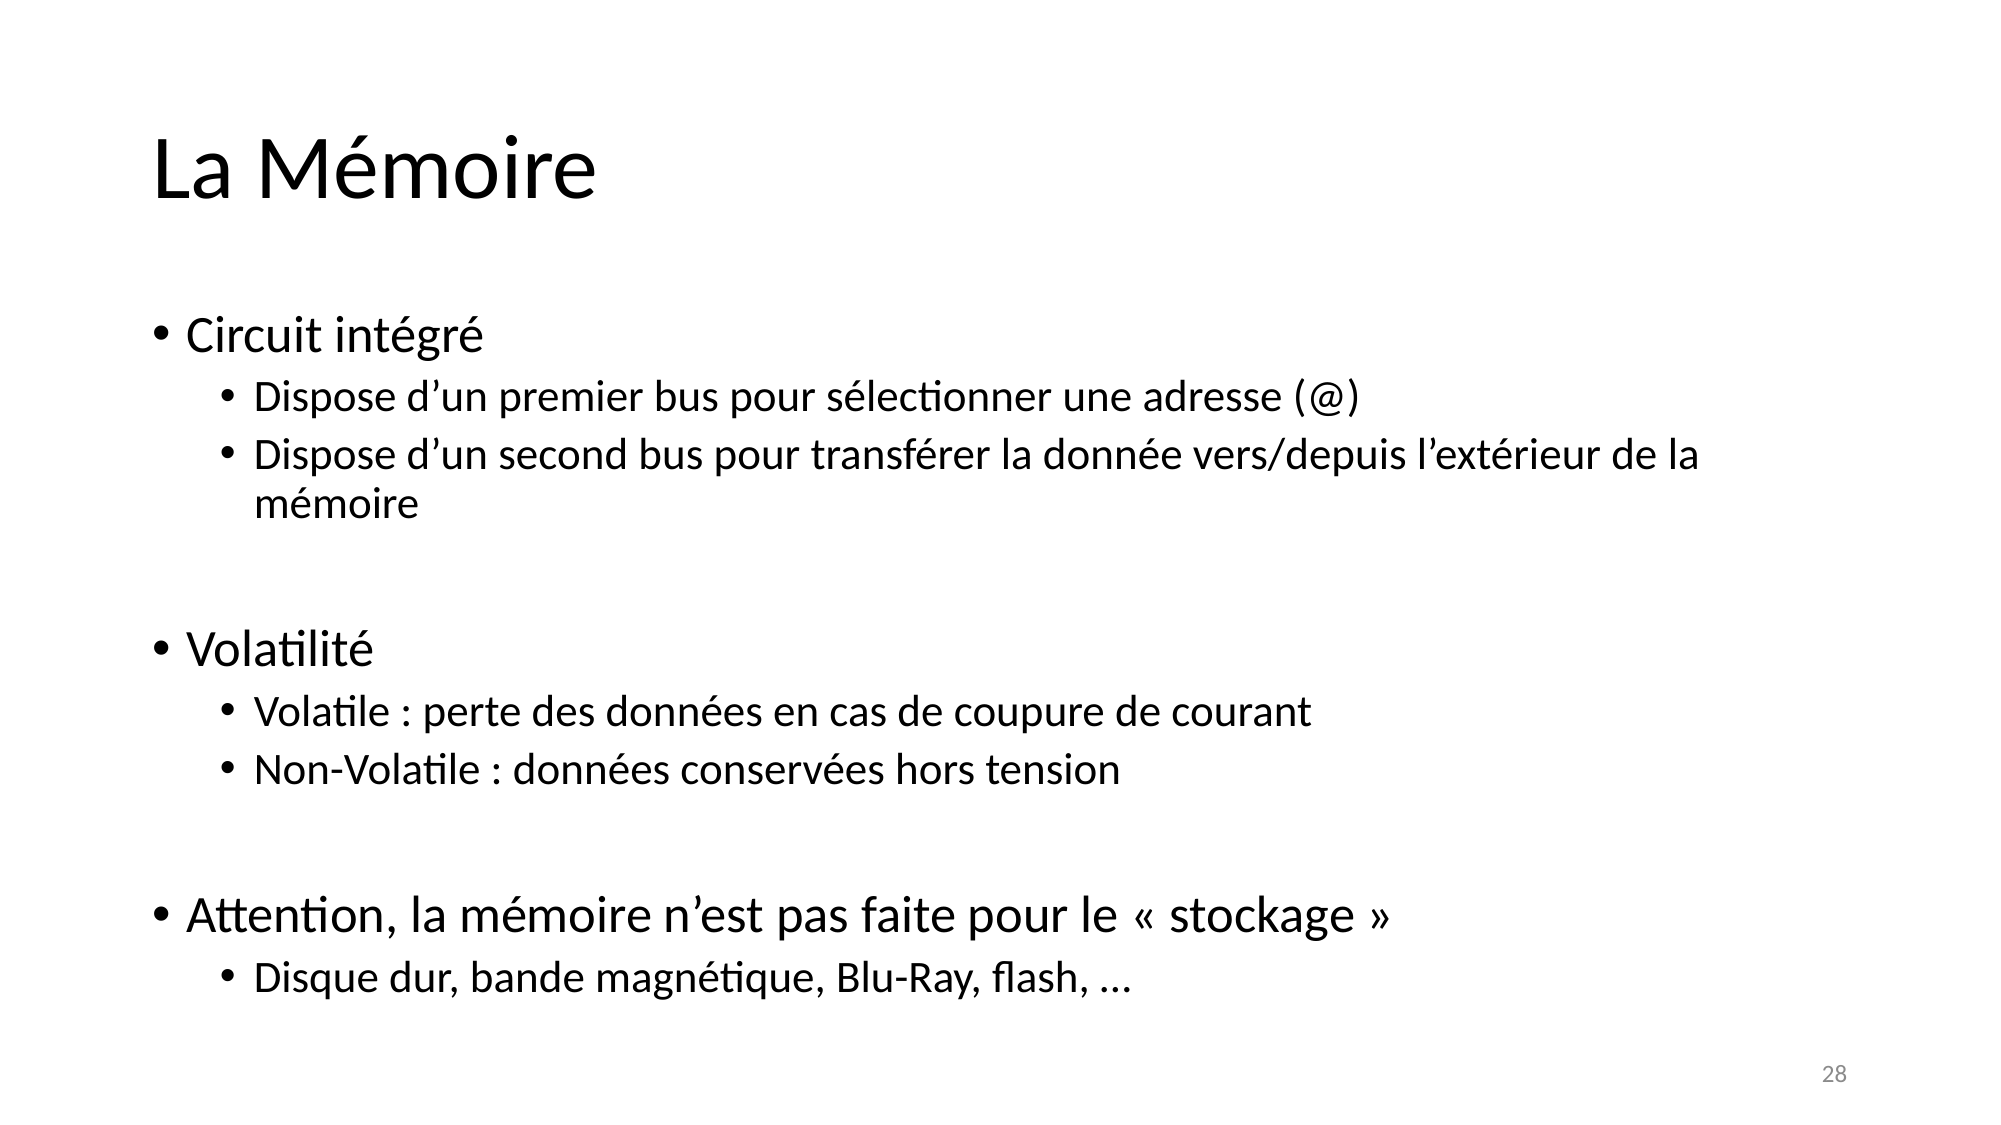

# La Mémoire
Circuit intégré
Dispose d’un premier bus pour sélectionner une adresse (@)
Dispose d’un second bus pour transférer la donnée vers/depuis l’extérieur de la mémoire

Volatilité
Volatile : perte des données en cas de coupure de courant
Non-Volatile : données conservées hors tension

Attention, la mémoire n’est pas faite pour le « stockage »
Disque dur, bande magnétique, Blu-Ray, flash, …
28